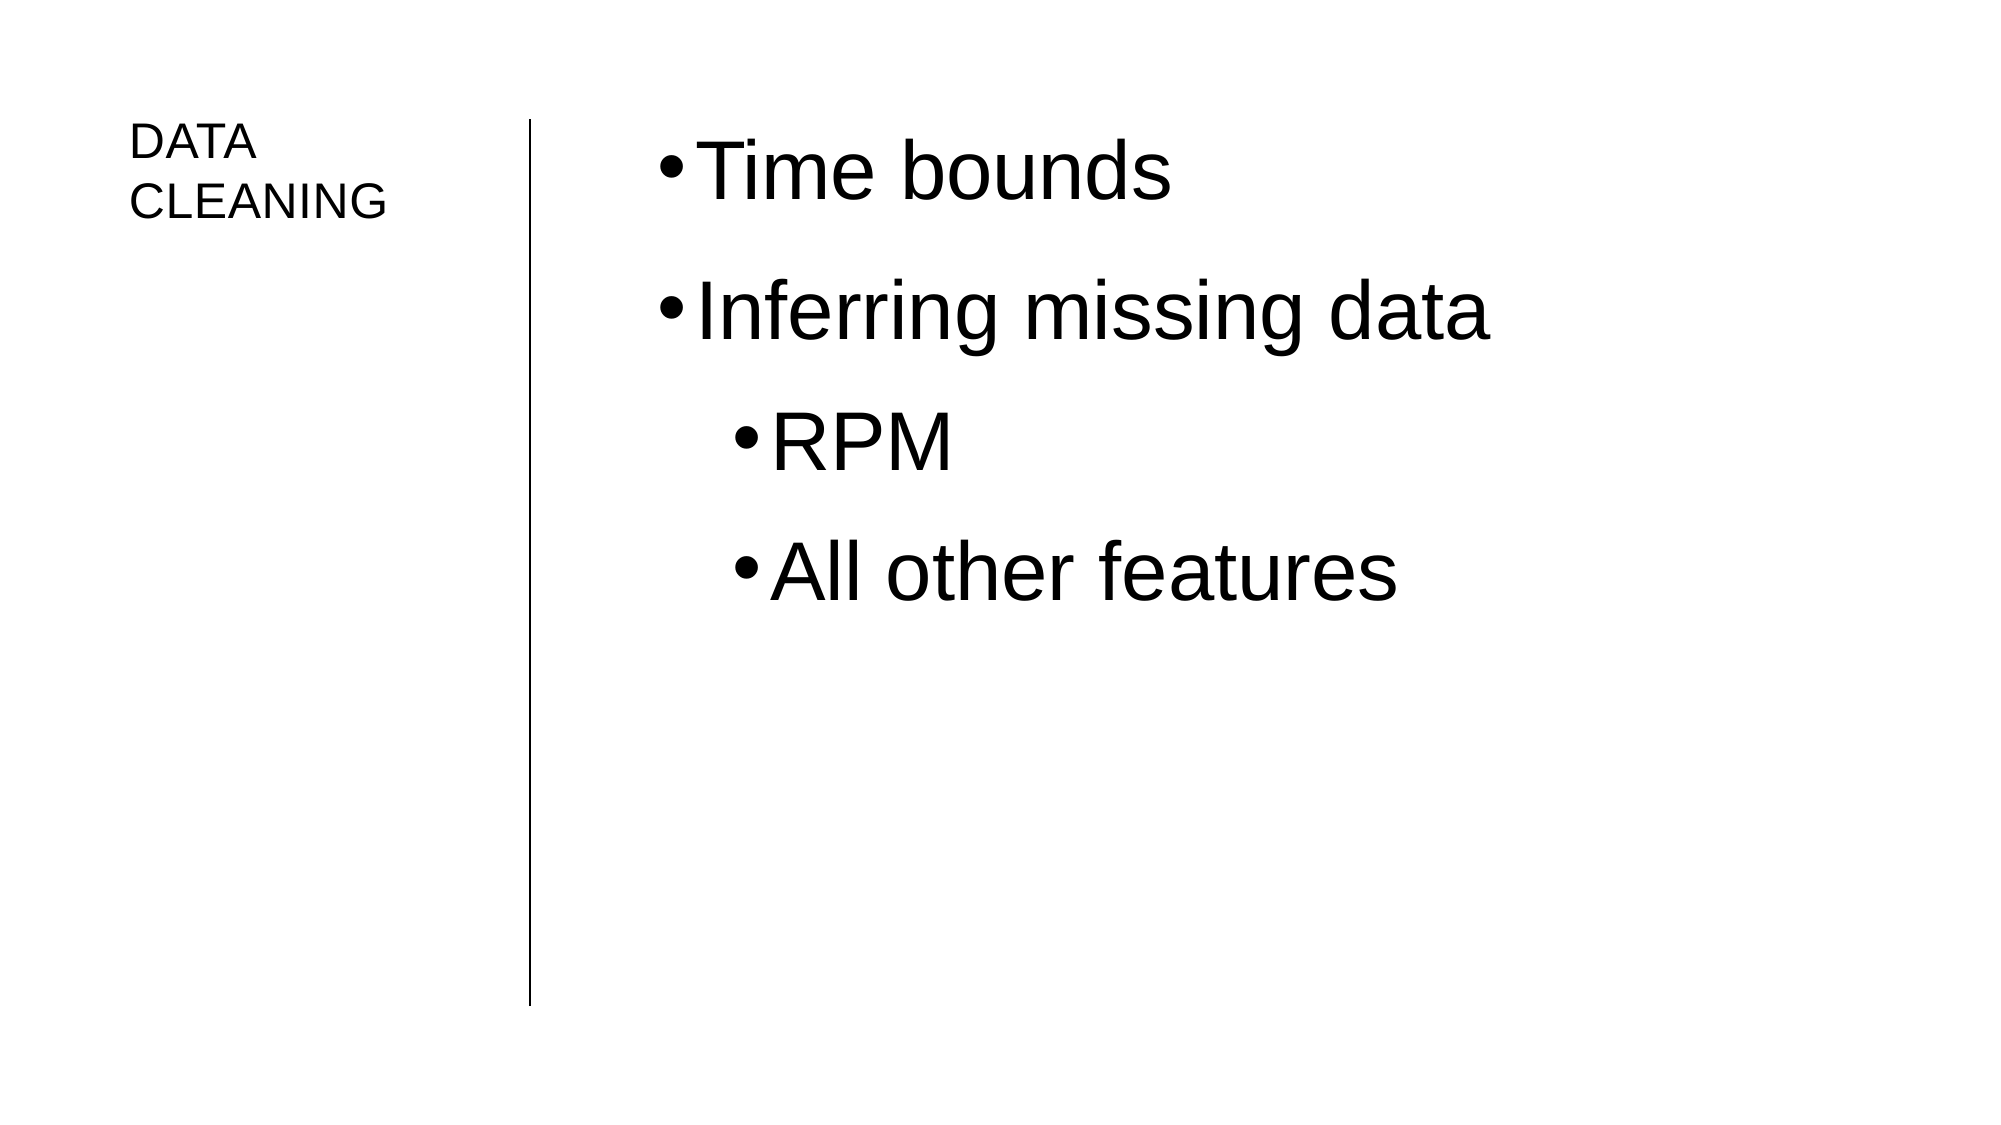

Time bounds
Inferring missing data
RPM
All other features
# Data cleaning